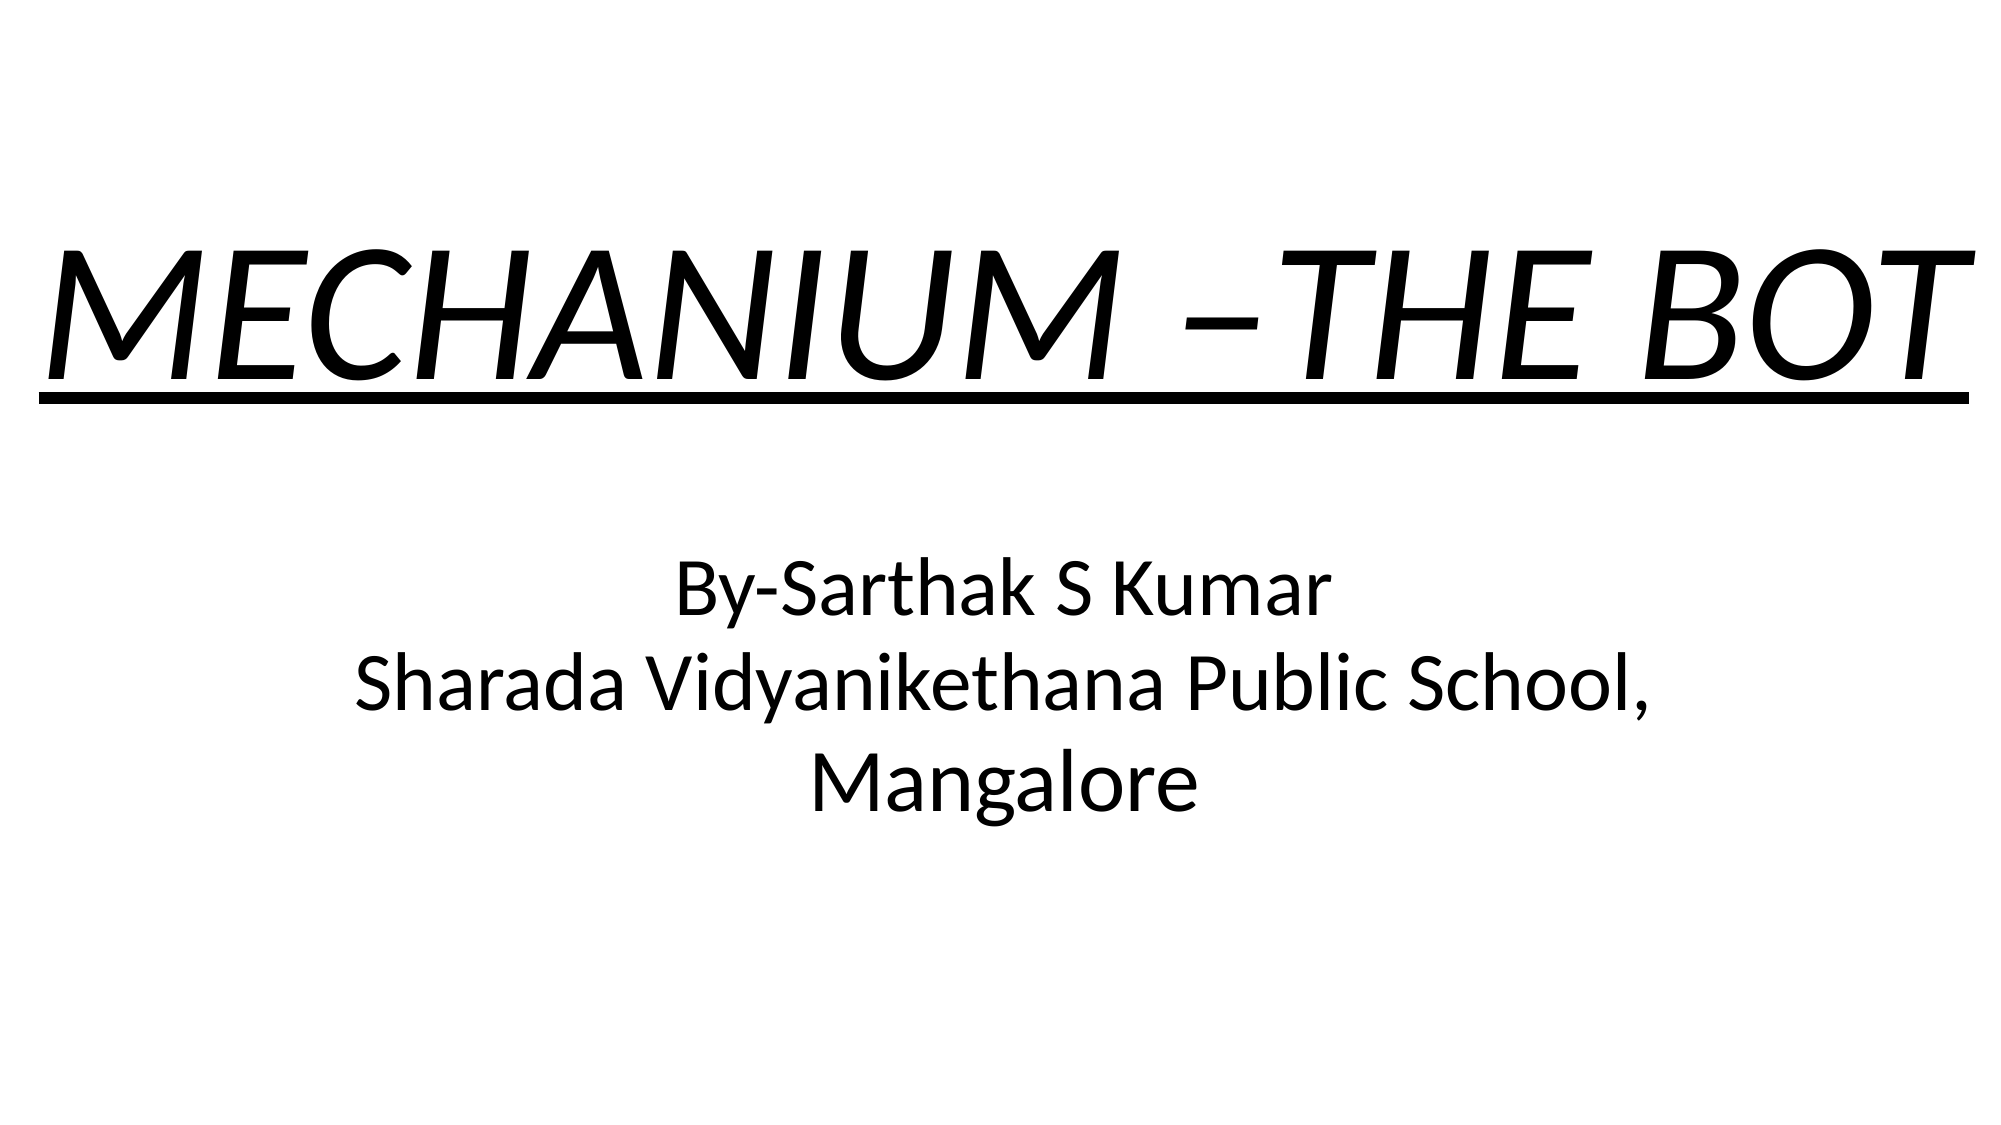

# MECHANIUM –THE BOT
By-Sarthak S Kumar
Sharada Vidyanikethana Public School,
Mangalore